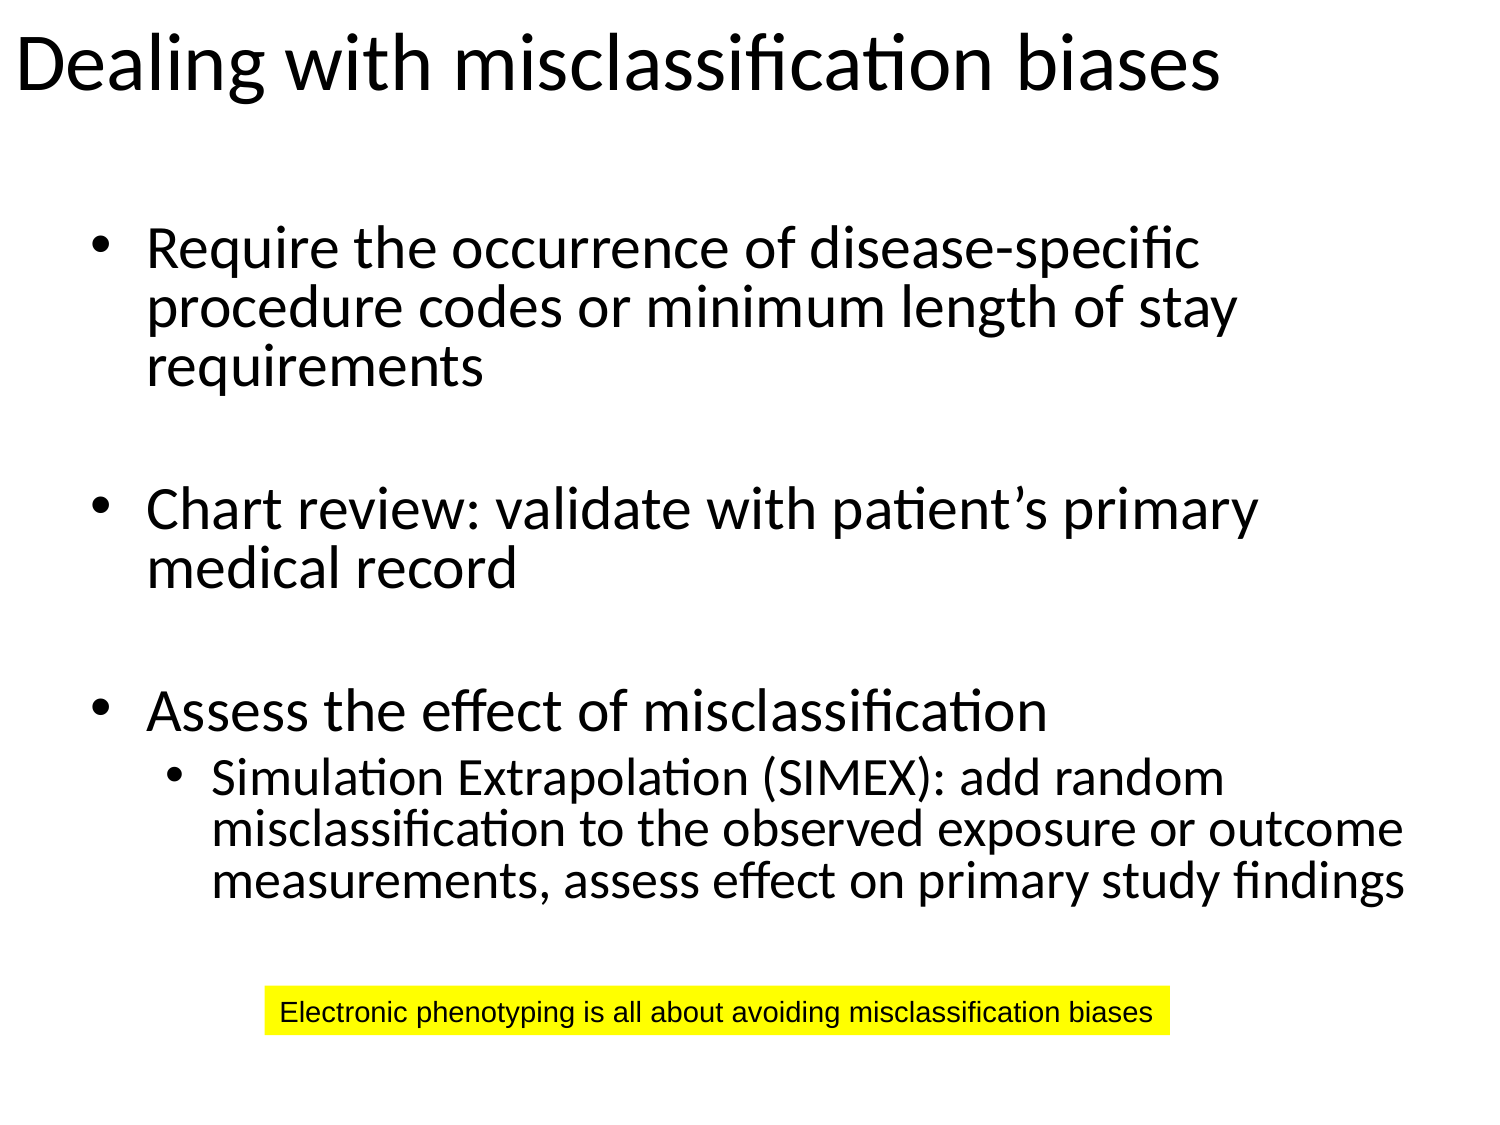

# Dealing with misclassification biases
Require the occurrence of disease-specific procedure codes or minimum length of stay requirements

Chart review: validate with patient’s primary medical record

Assess the effect of misclassification
Simulation Extrapolation (SIMEX): add random misclassification to the observed exposure or outcome measurements, assess effect on primary study findings
Electronic phenotyping is all about avoiding misclassification biases